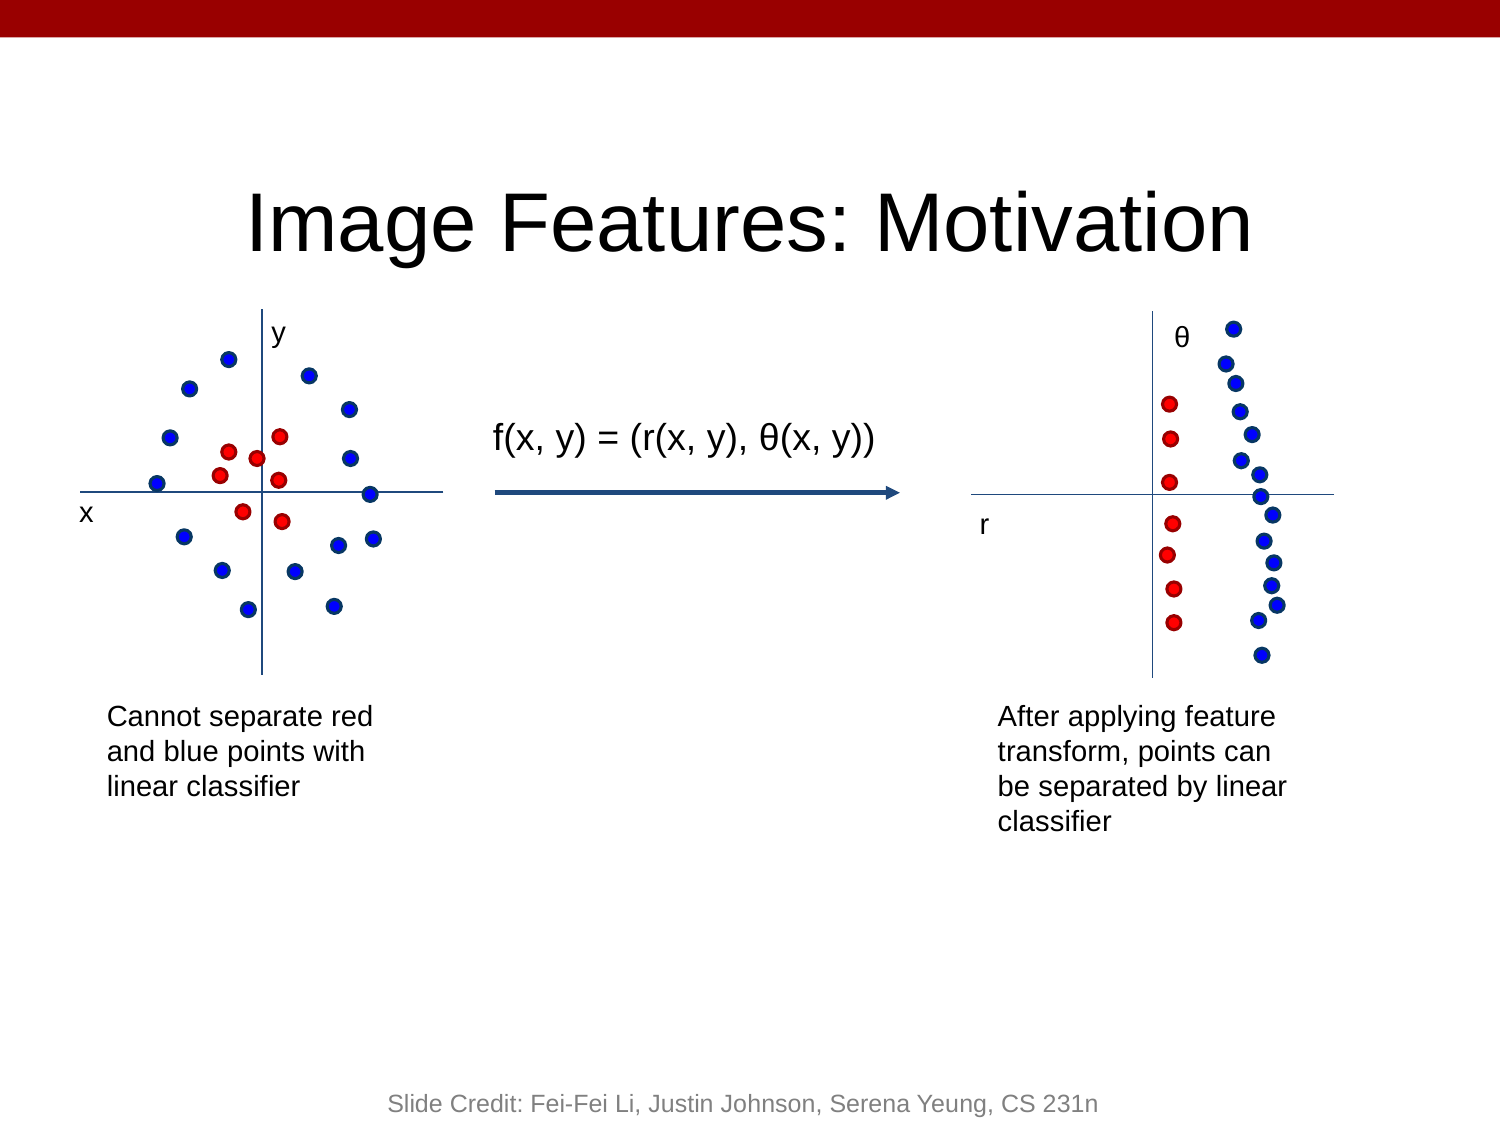

# Image Features: Motivation
y
θ

f(x, y) = (r(x, y), θ(x, y))

x

r

Cannot separate red and blue points with linear classifier
After applying feature transform, points can be separated by linear classifier
39
Slide Credit: Fei-Fei Li, Justin Johnson, Serena Yeung, CS 231n